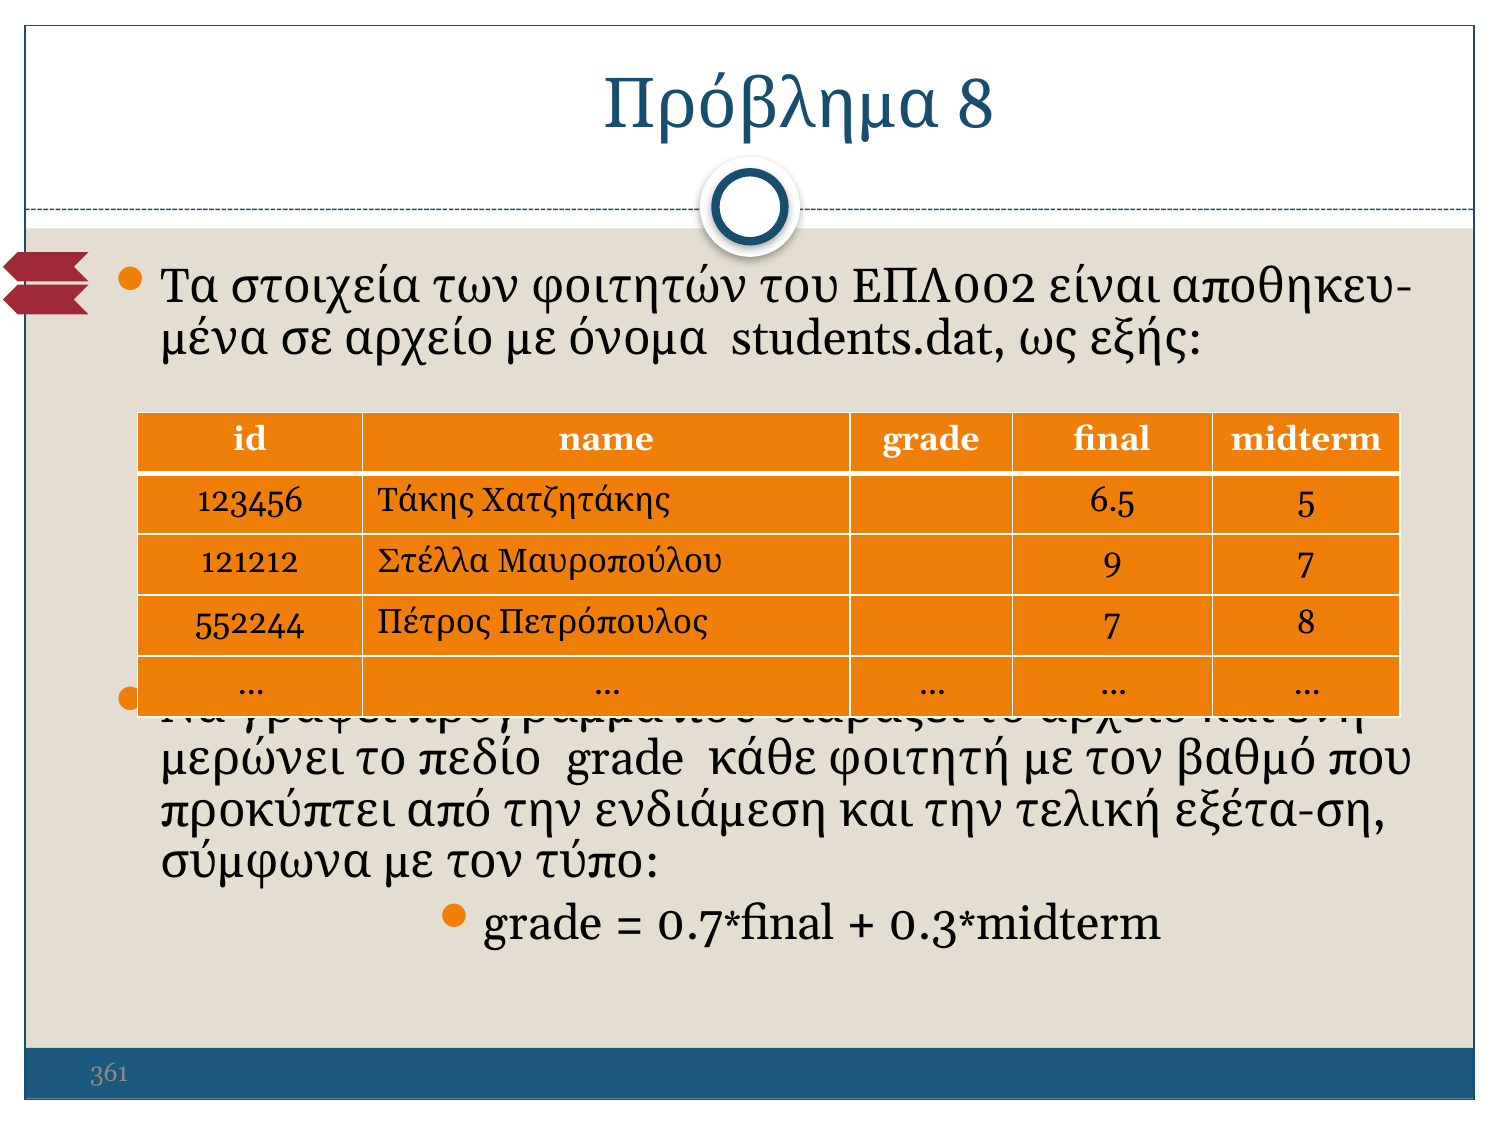

Πρόβλημα 8

Τα στοιχεία των φοιτητών του ΕΠΛ002 είναι αποθηκευ-μένα σε αρχείο με όνομα  students.dat, ως εξής:

Να γραφεί πρόγραμμα που διαβάζει το αρχείο και ενη-μερώνει το πεδίο  grade  κάθε φοιτητή με τον βαθμό που προκύπτει από την ενδιάμεση και την τελική εξέτα-ση, σύμφωνα με τον τύπο:
grade = 0.7*final + 0.3*midterm

| id | name | grade | final | midterm |
| --- | --- | --- | --- | --- |
| 123456 | Τάκης Χατζητάκης |  | 6.5 | 5 |
| 121212 | Στέλλα Μαυροπούλου |  | 9 | 7 |
| 552244 | Πέτρος Πετρόπουλος |  | 7 | 8 |
| … | … | … | … | … |
361